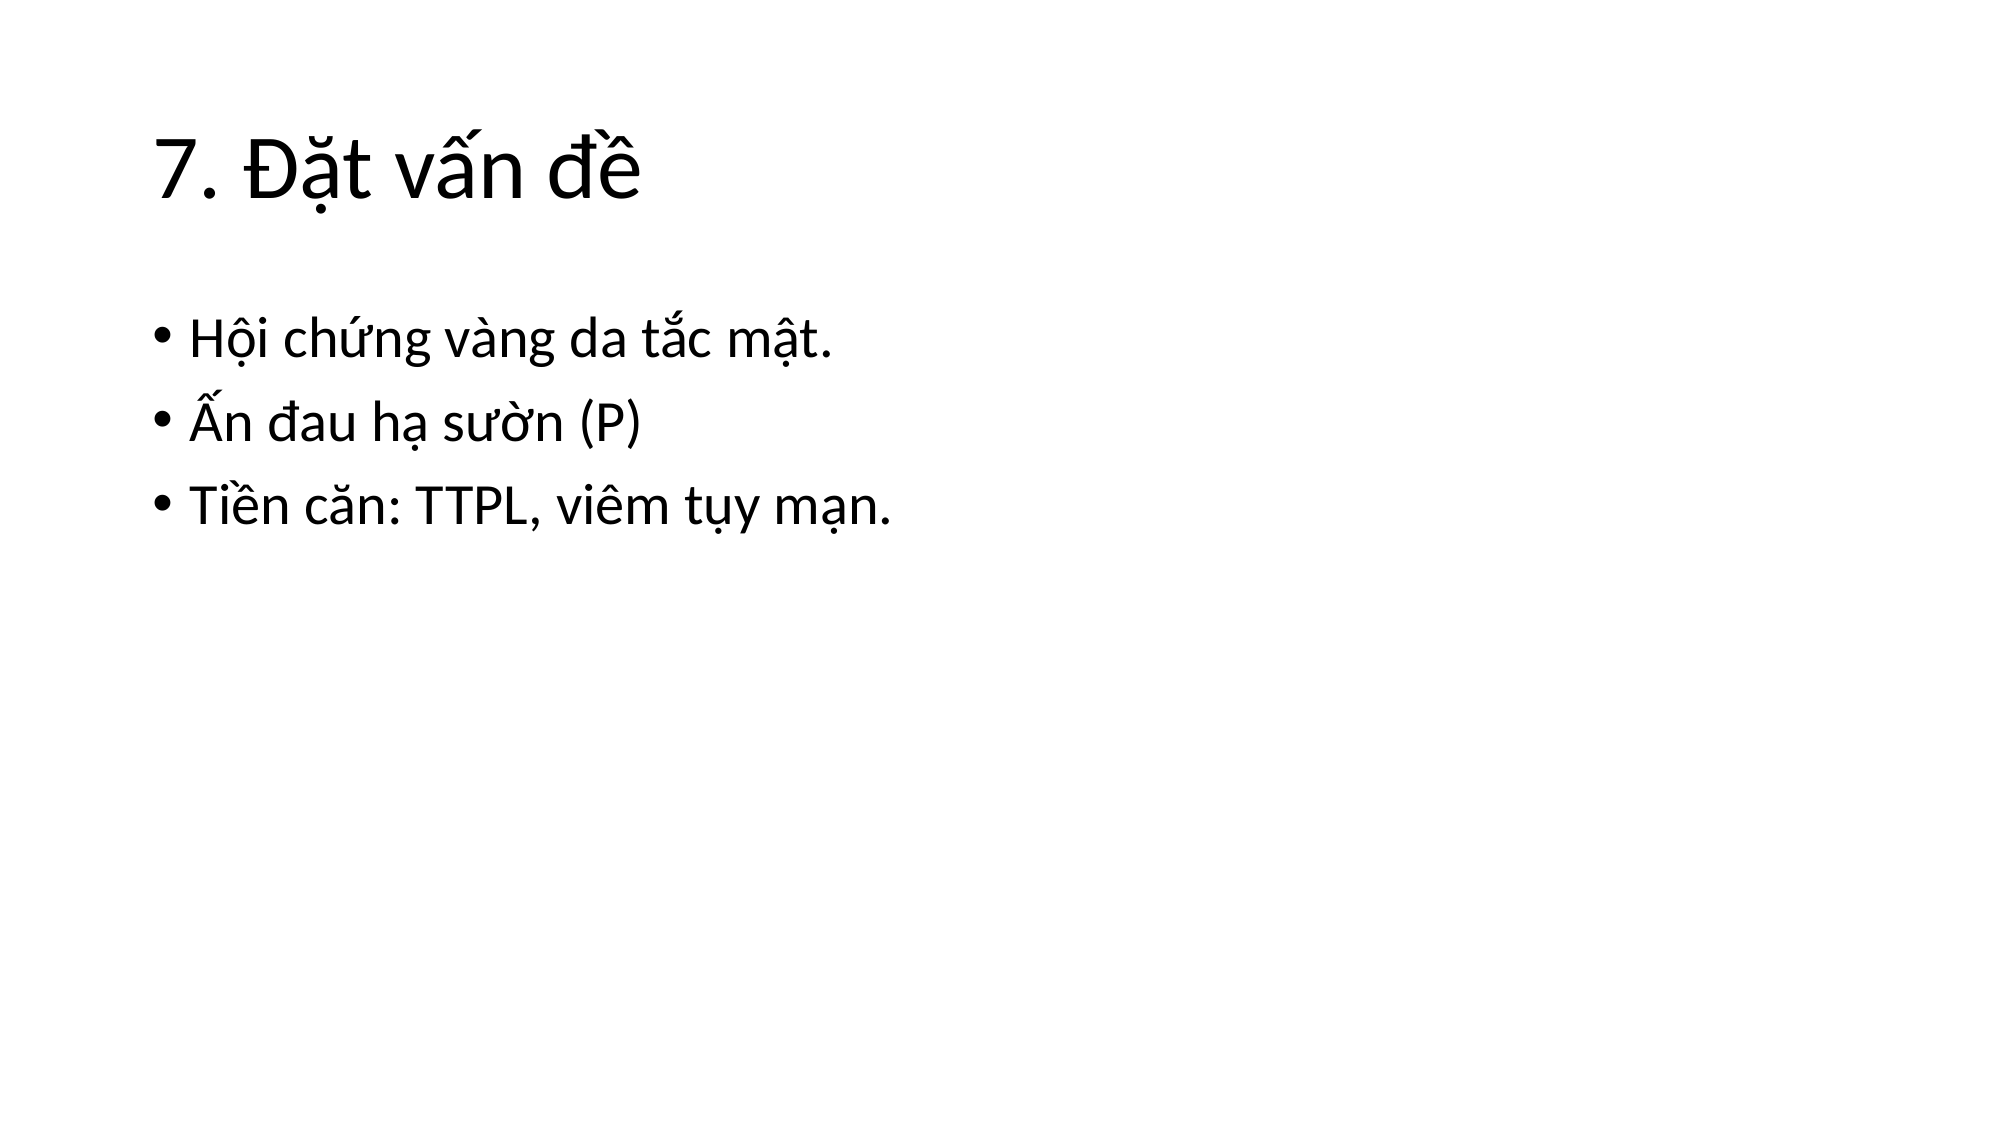

# 7. Đặt vấn đề
Hội chứng vàng da tắc mật.
Ấn đau hạ sườn (P)
Tiền căn: TTPL, viêm tụy mạn.